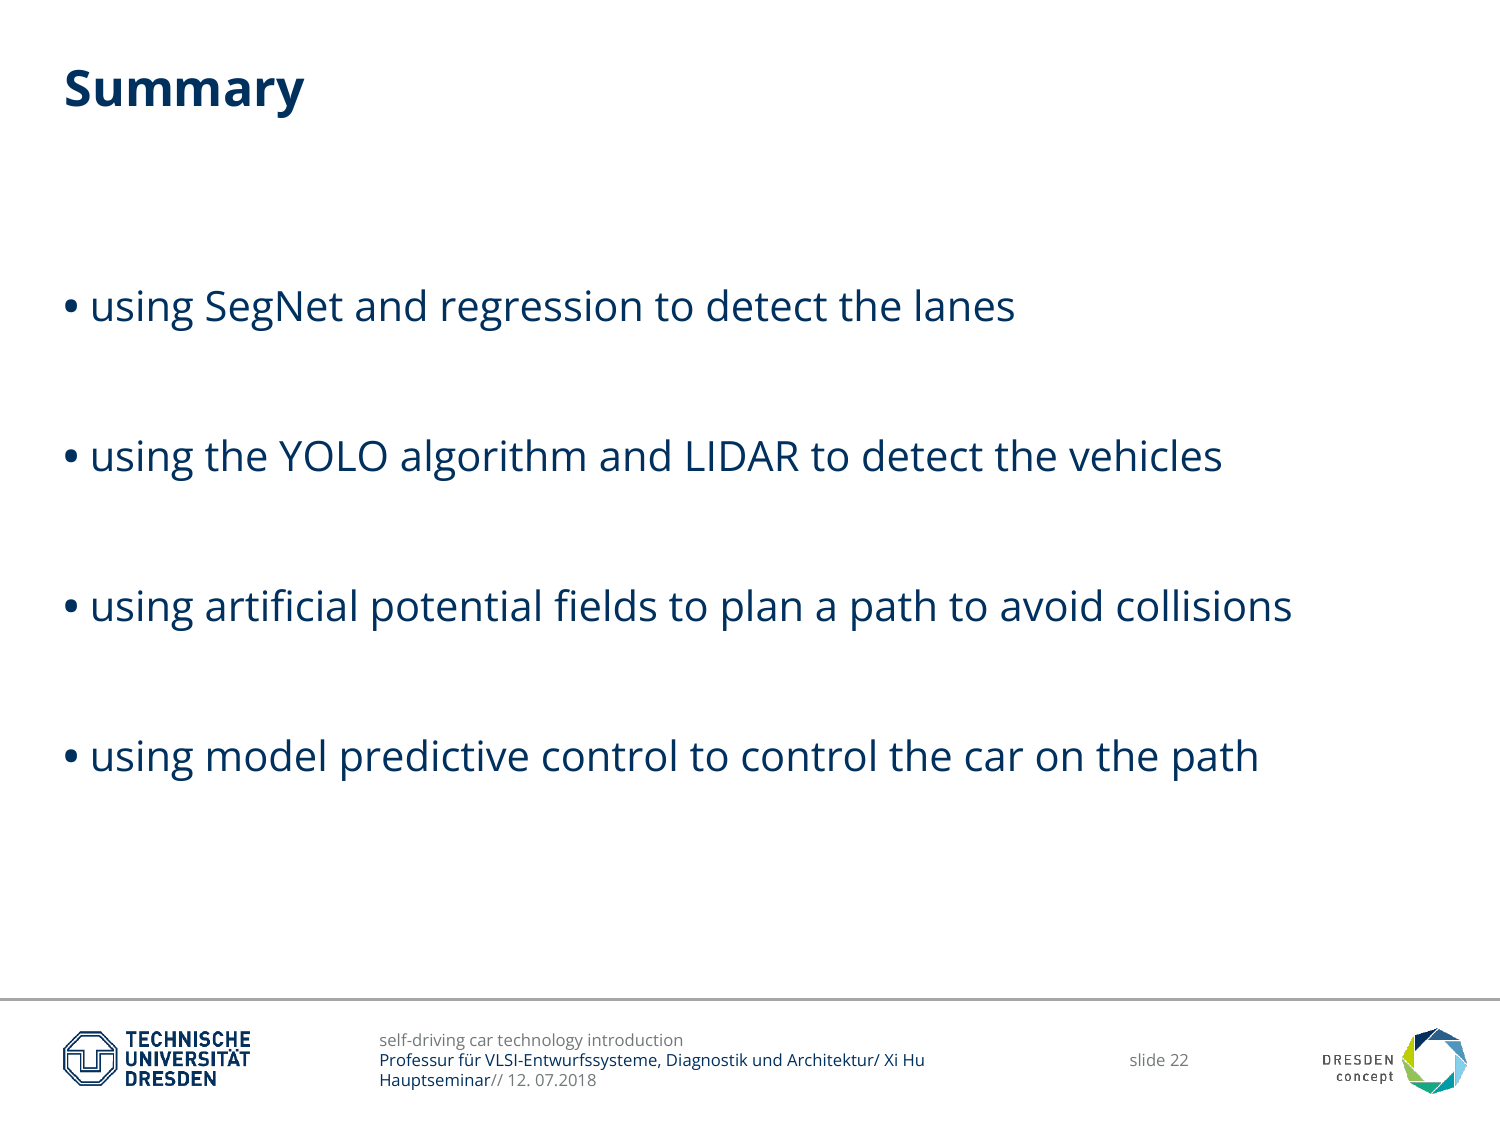

# Summary
• using SegNet and regression to detect the lanes

• using the YOLO algorithm and LIDAR to detect the vehicles

• using artificial potential fields to plan a path to avoid collisions

• using model predictive control to control the car on the path